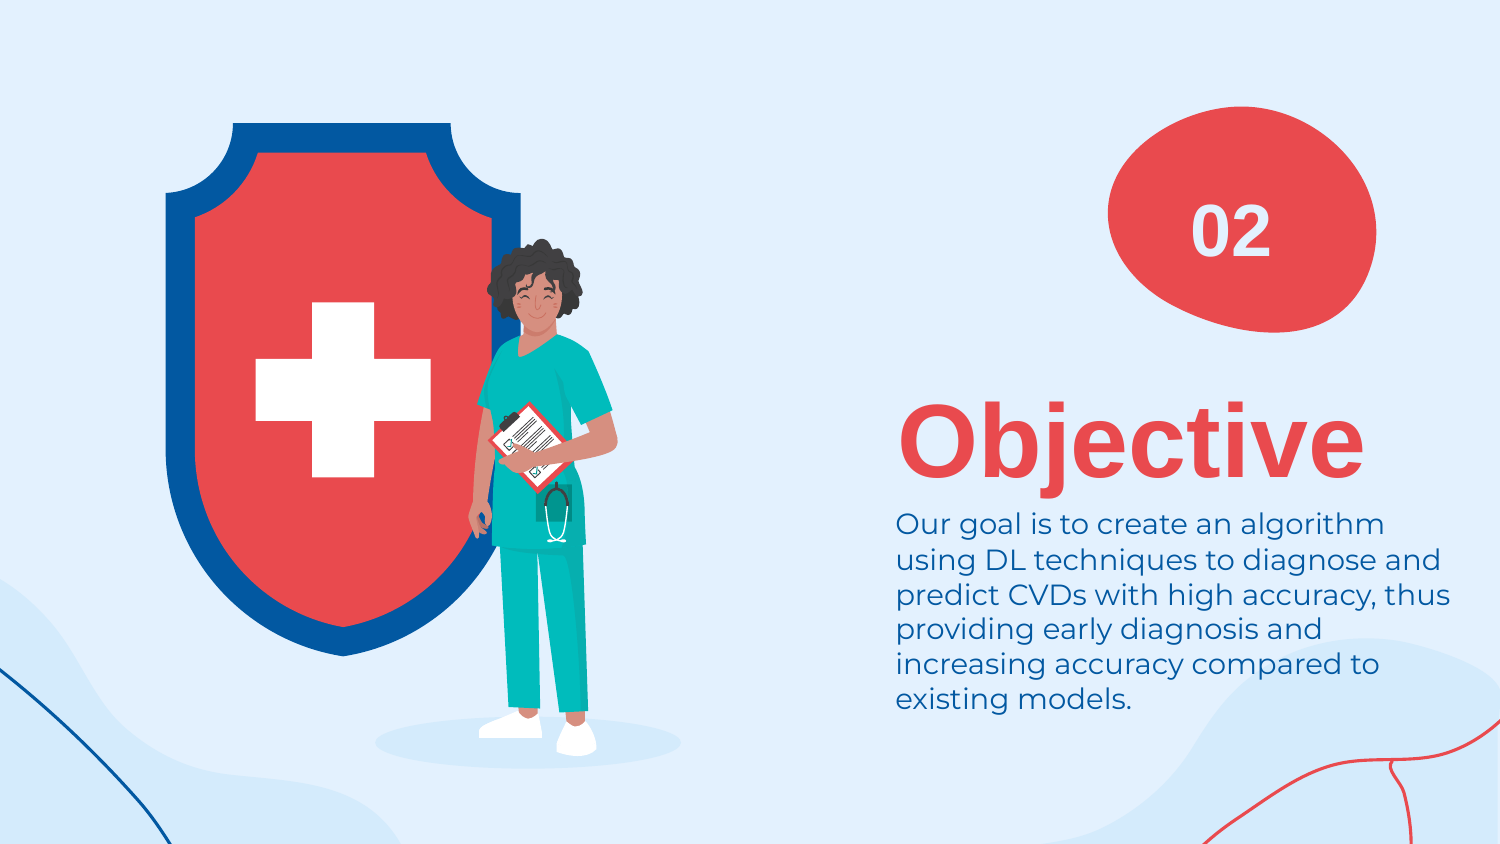

02
# Objective
Our goal is to create an algorithm using DL techniques to diagnose and predict CVDs with high accuracy, thus providing early diagnosis and increasing accuracy compared to existing models.